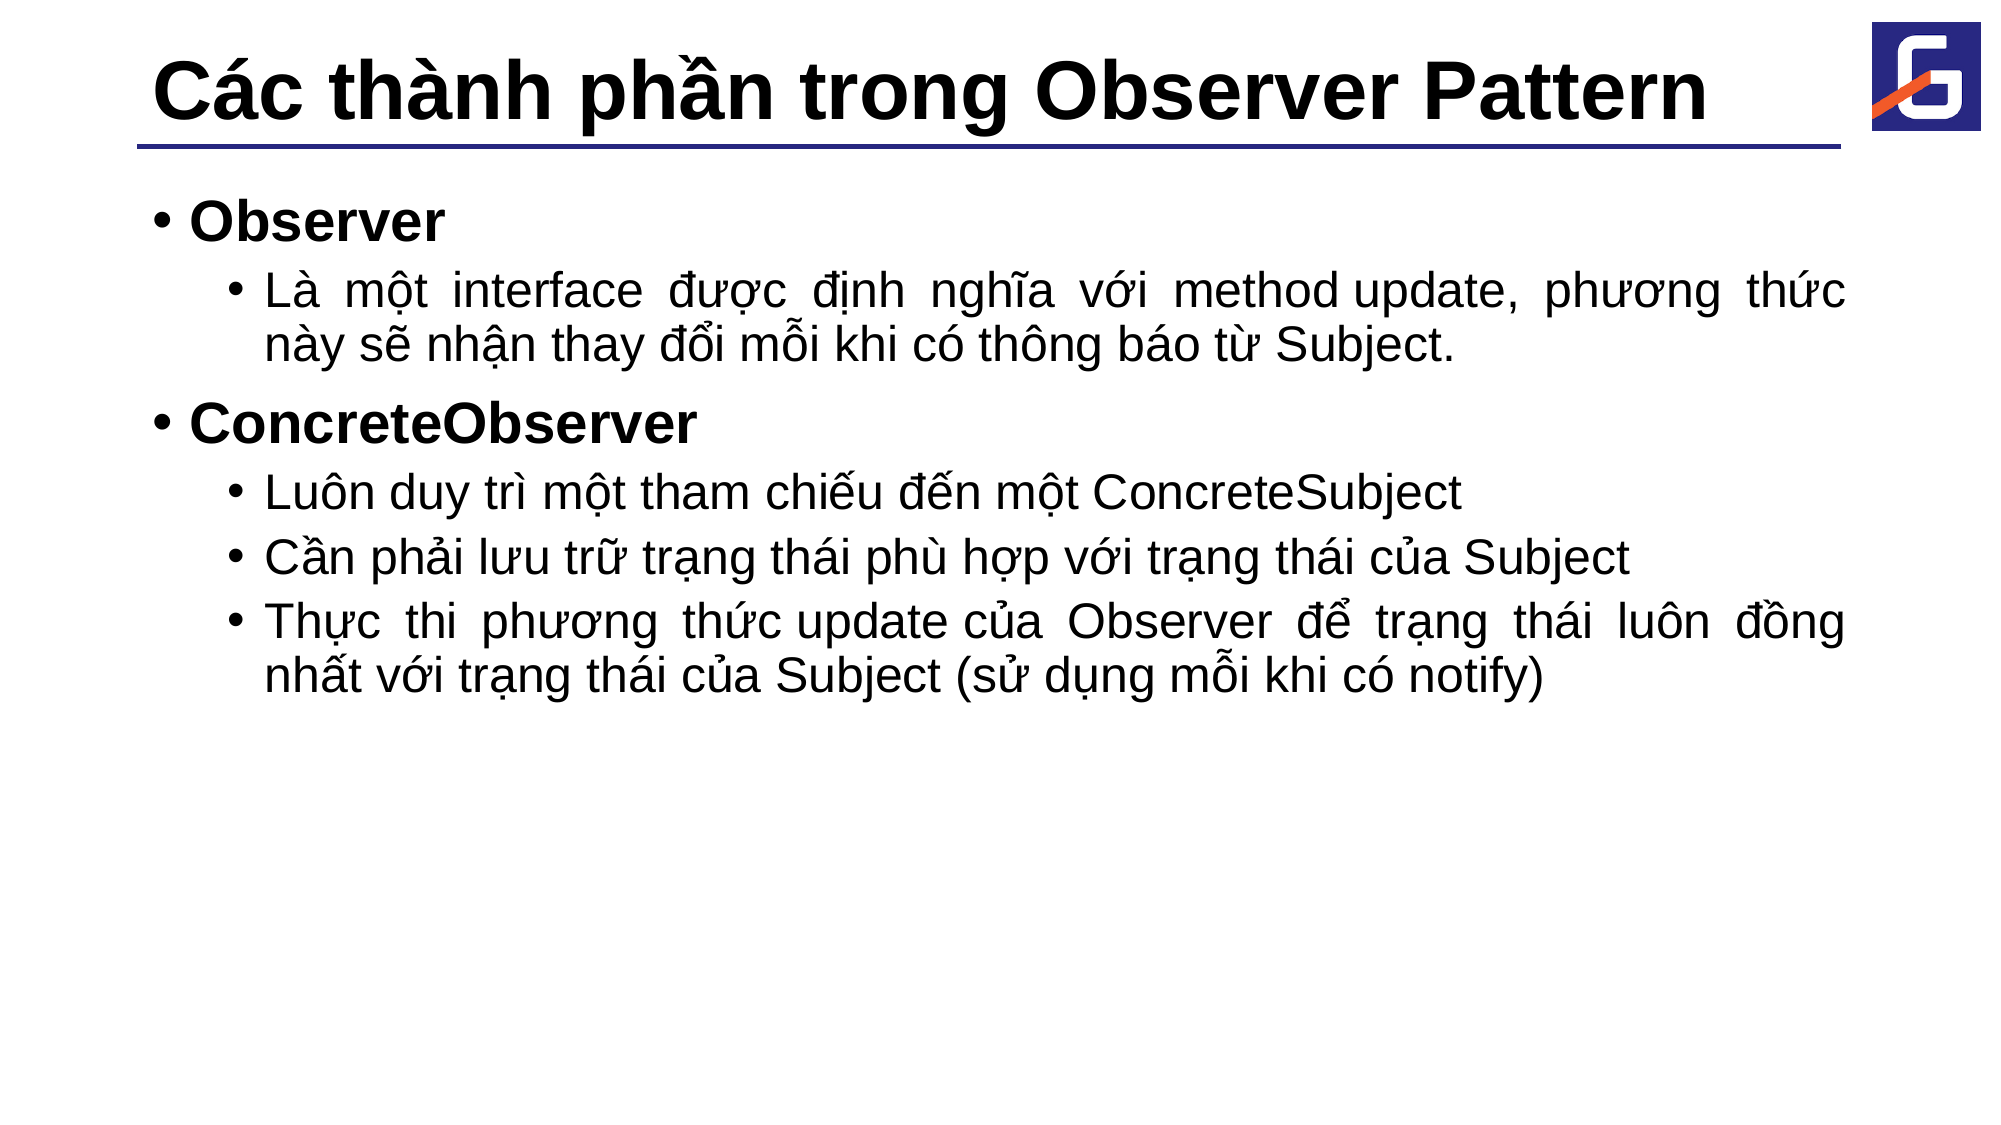

# Các thành phần trong Observer Pattern
Observer
Là một interface được định nghĩa với method update, phương thức này sẽ nhận thay đổi mỗi khi có thông báo từ Subject.
ConcreteObserver
Luôn duy trì một tham chiếu đến một ConcreteSubject
Cần phải lưu trữ trạng thái phù hợp với trạng thái của Subject
Thực thi phương thức update của Observer để trạng thái luôn đồng nhất với trạng thái của Subject (sử dụng mỗi khi có notify)